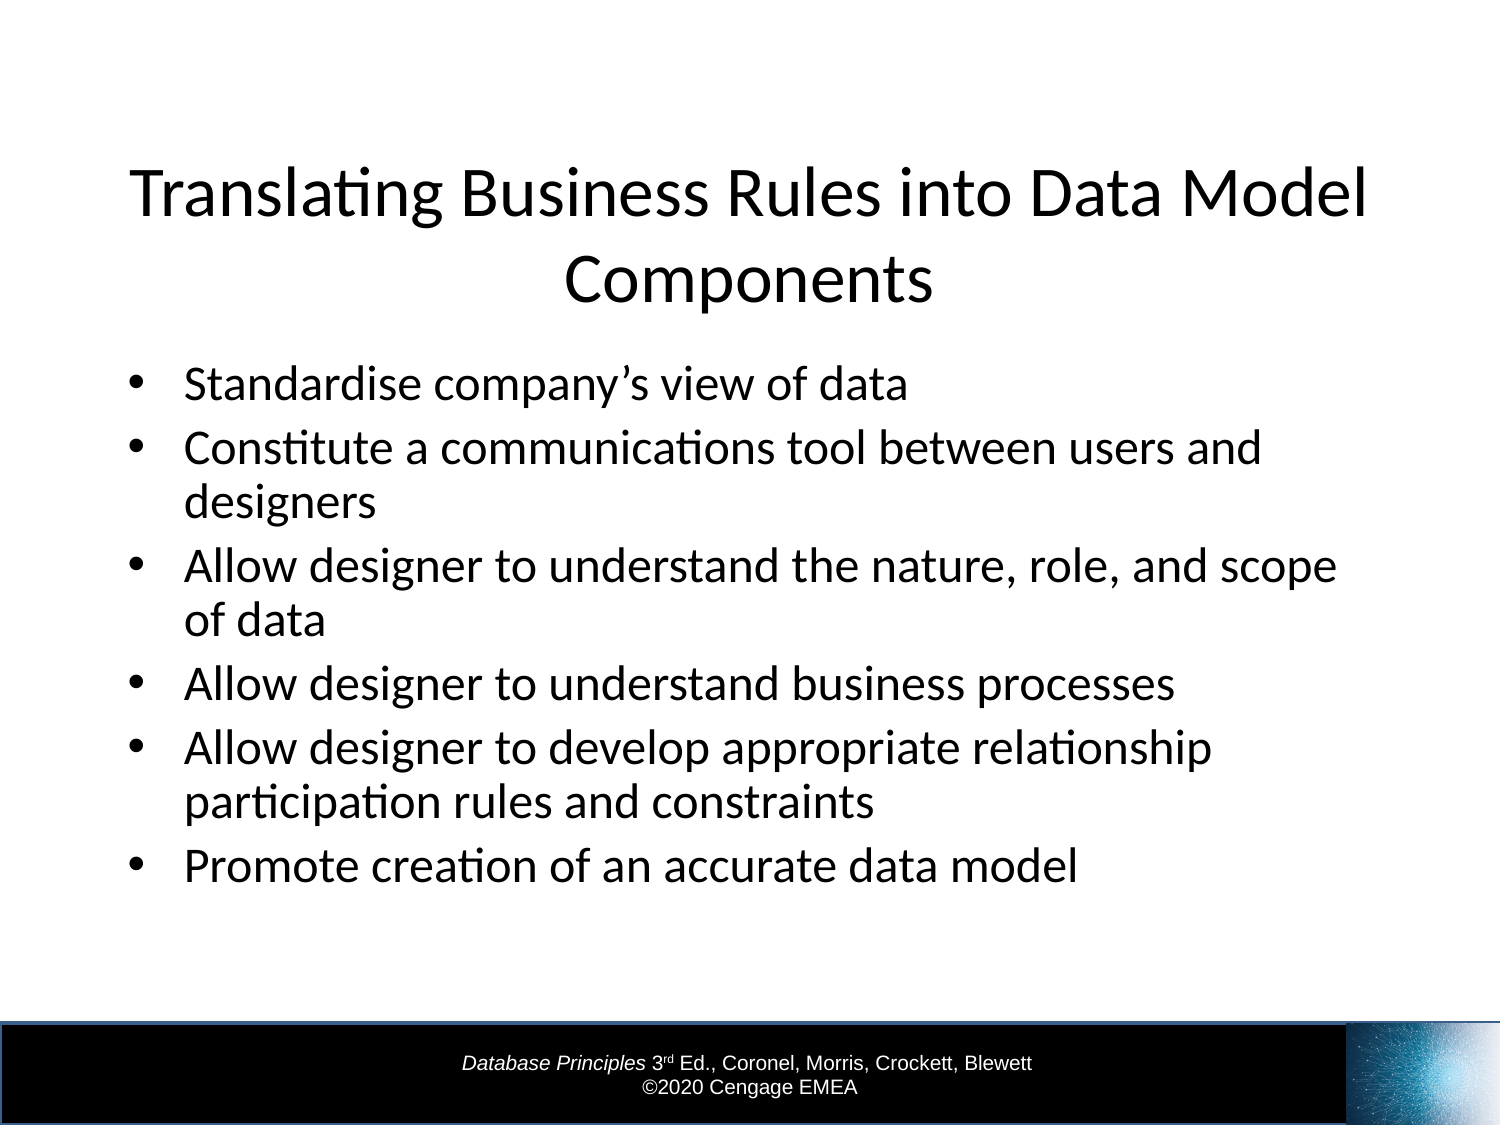

# Translating Business Rules into Data Model Components
Standardise company’s view of data
Constitute a communications tool between users and designers
Allow designer to understand the nature, role, and scope of data
Allow designer to understand business processes
Allow designer to develop appropriate relationship participation rules and constraints
Promote creation of an accurate data model